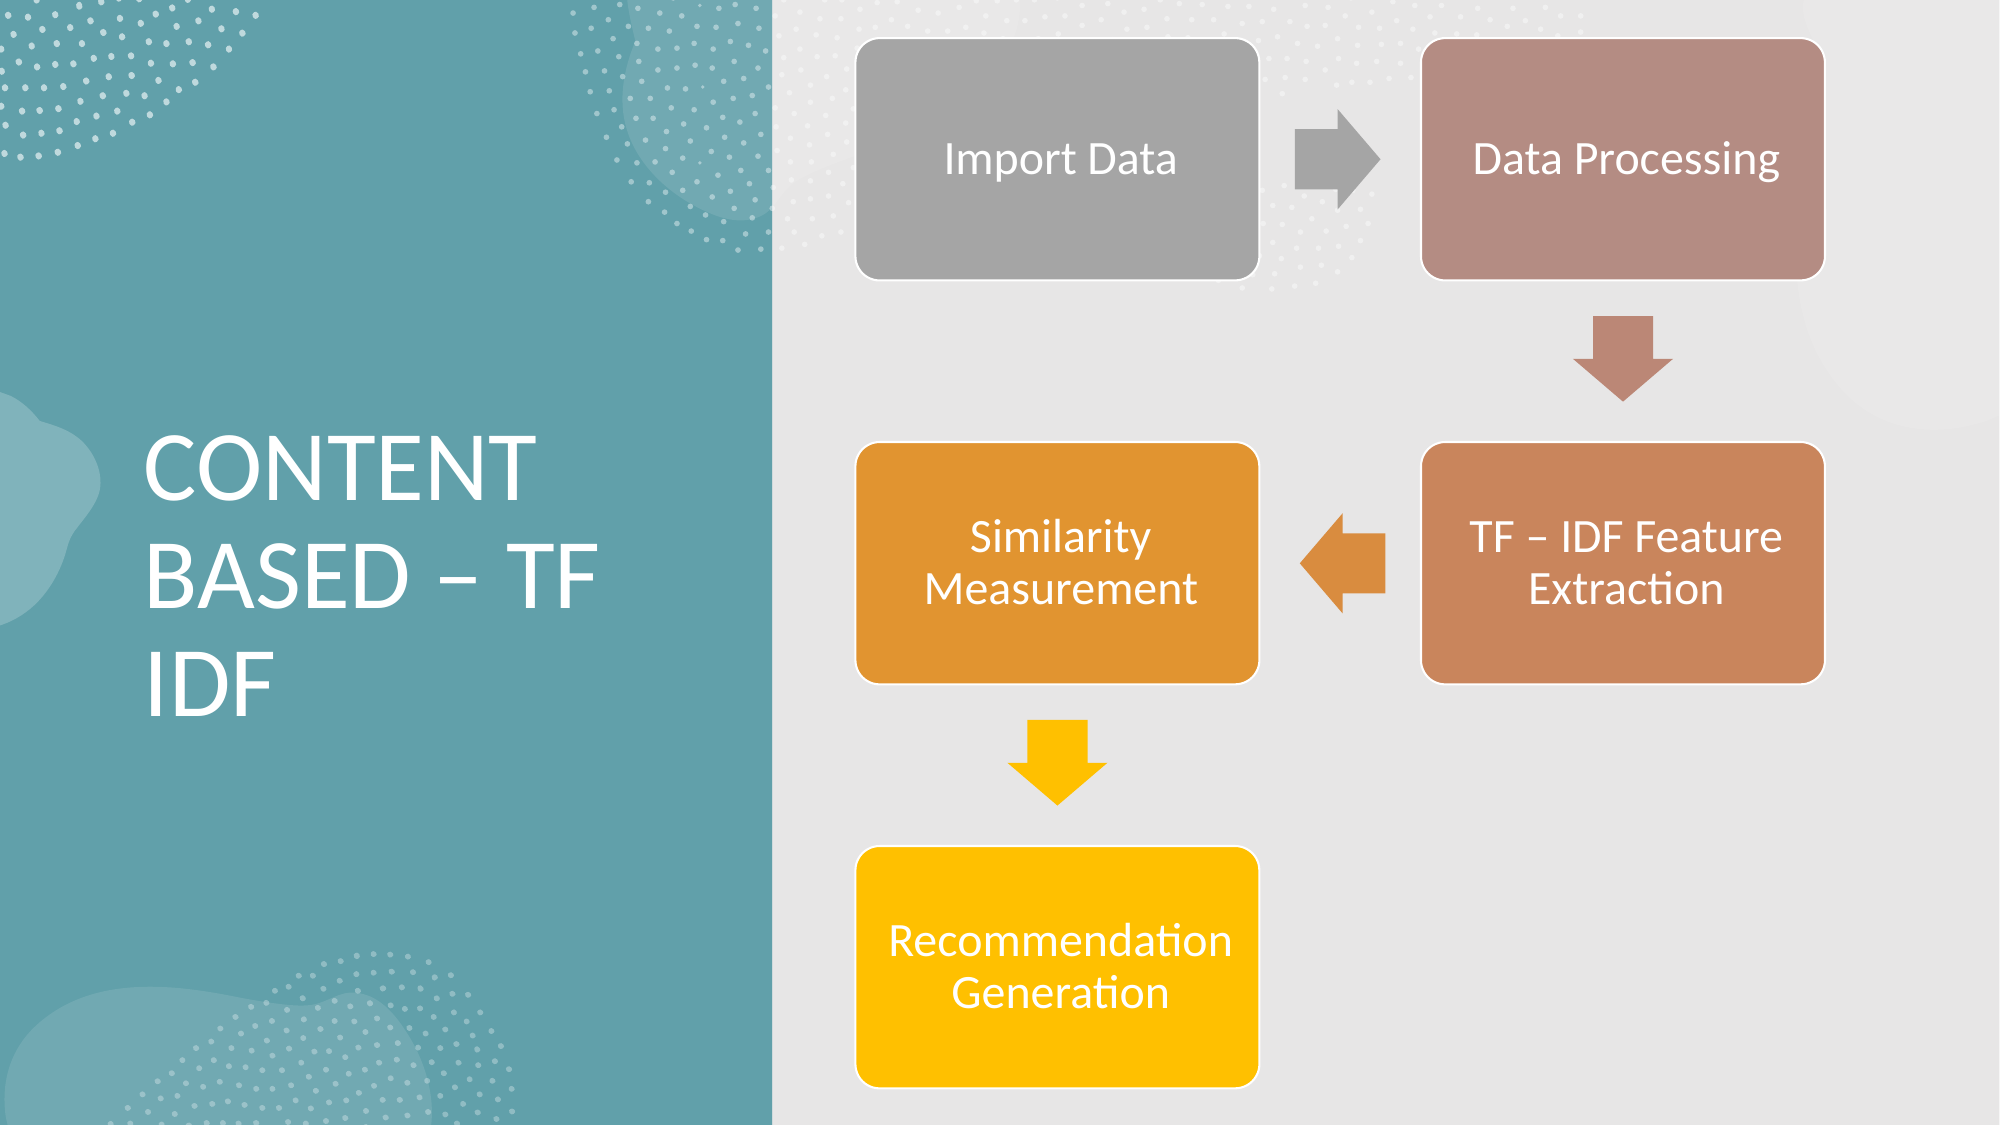

Import Data

Data Processing

TF – IDF Feature Extraction

Similarity Measurement

Recommendation Generation
# CONTENT BASED – TF IDF